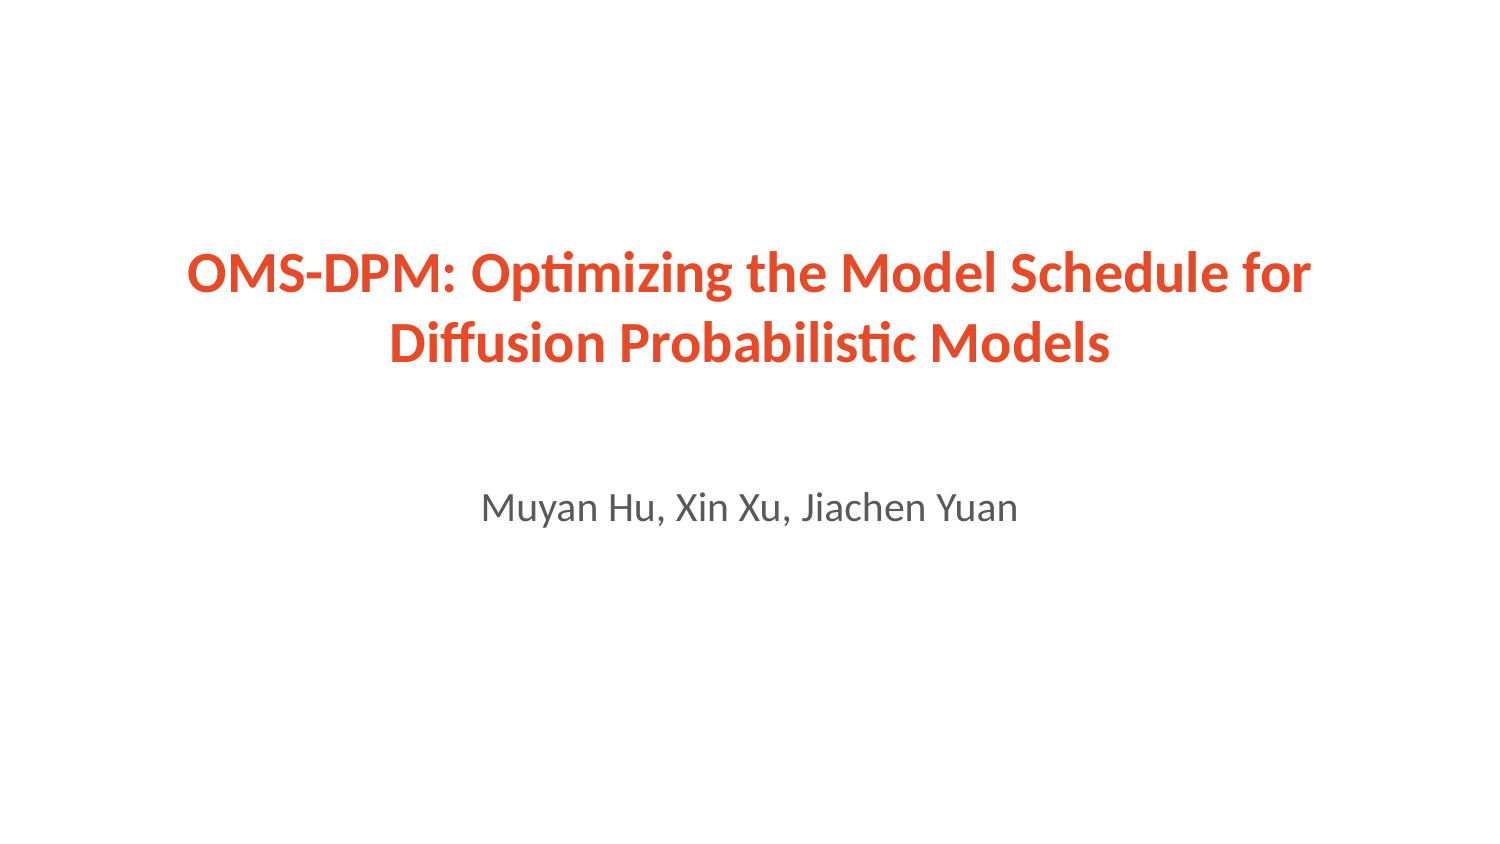

# OMS-DPM: Optimizing the Model Schedule for
Diffusion Probabilistic Models

Muyan Hu, Xin Xu, Jiachen Yuan